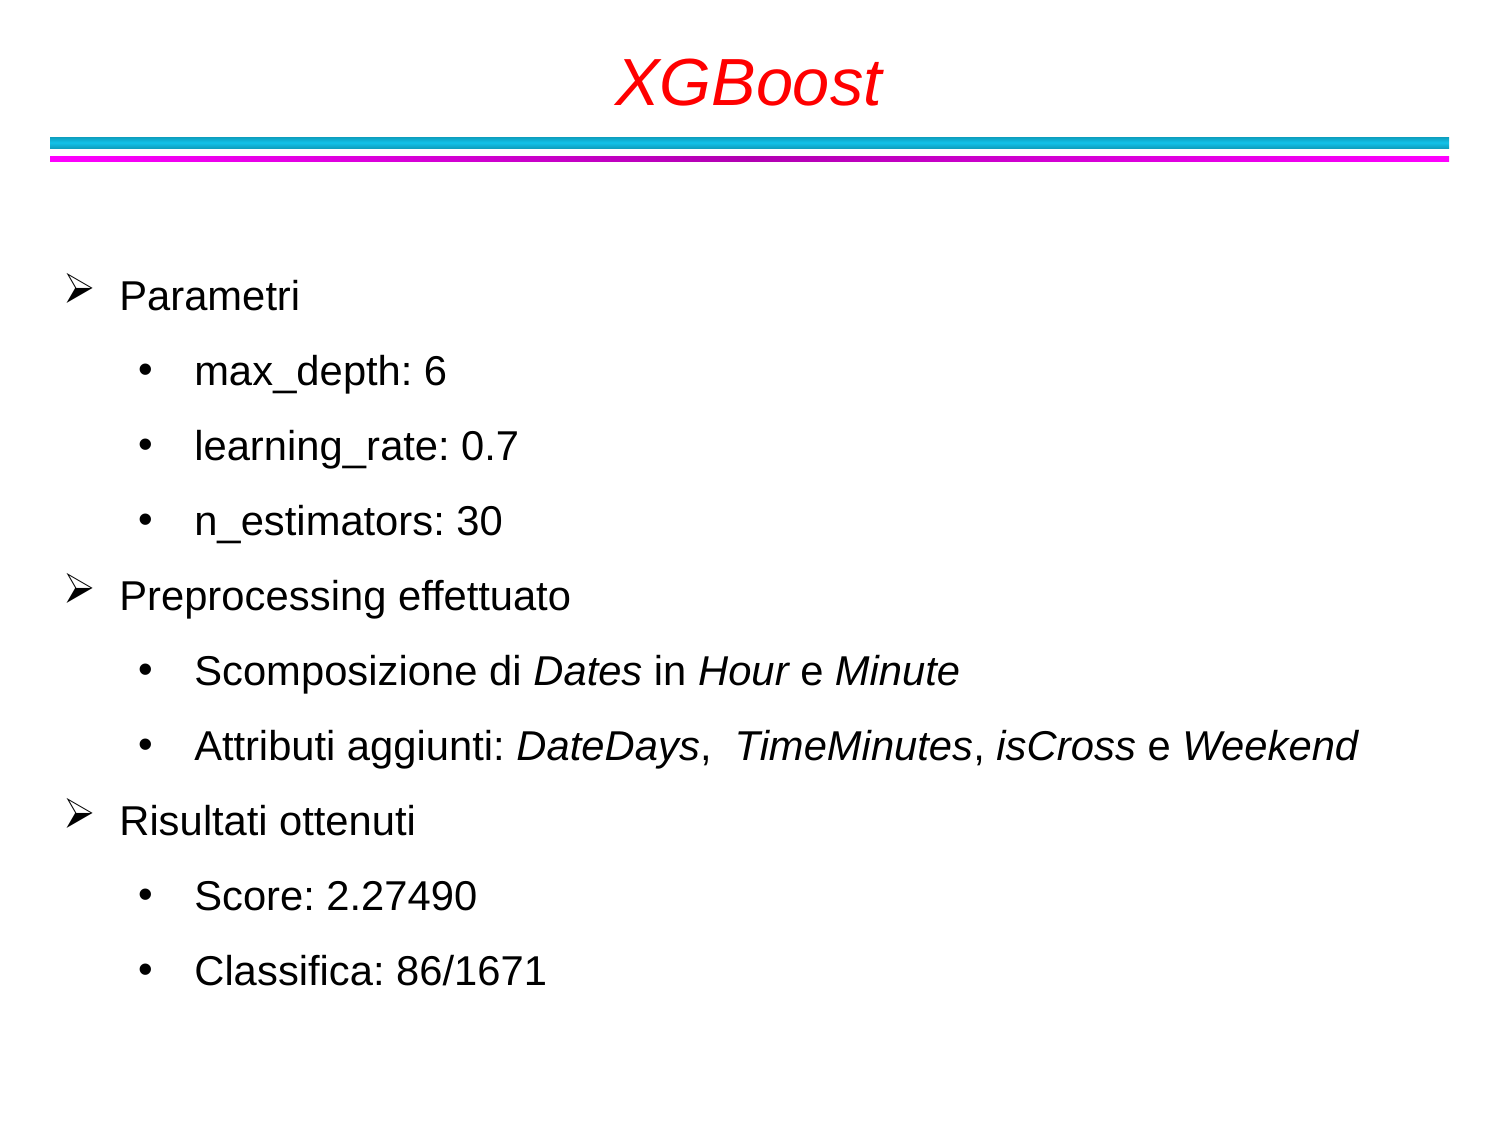

XGBoost
Parametri
max_depth: 6
learning_rate: 0.7
n_estimators: 30
Preprocessing effettuato
Scomposizione di Dates in Hour e Minute
Attributi aggiunti: DateDays,  TimeMinutes, isCross e Weekend
Risultati ottenuti
Score: 2.27490
Classifica: 86/1671